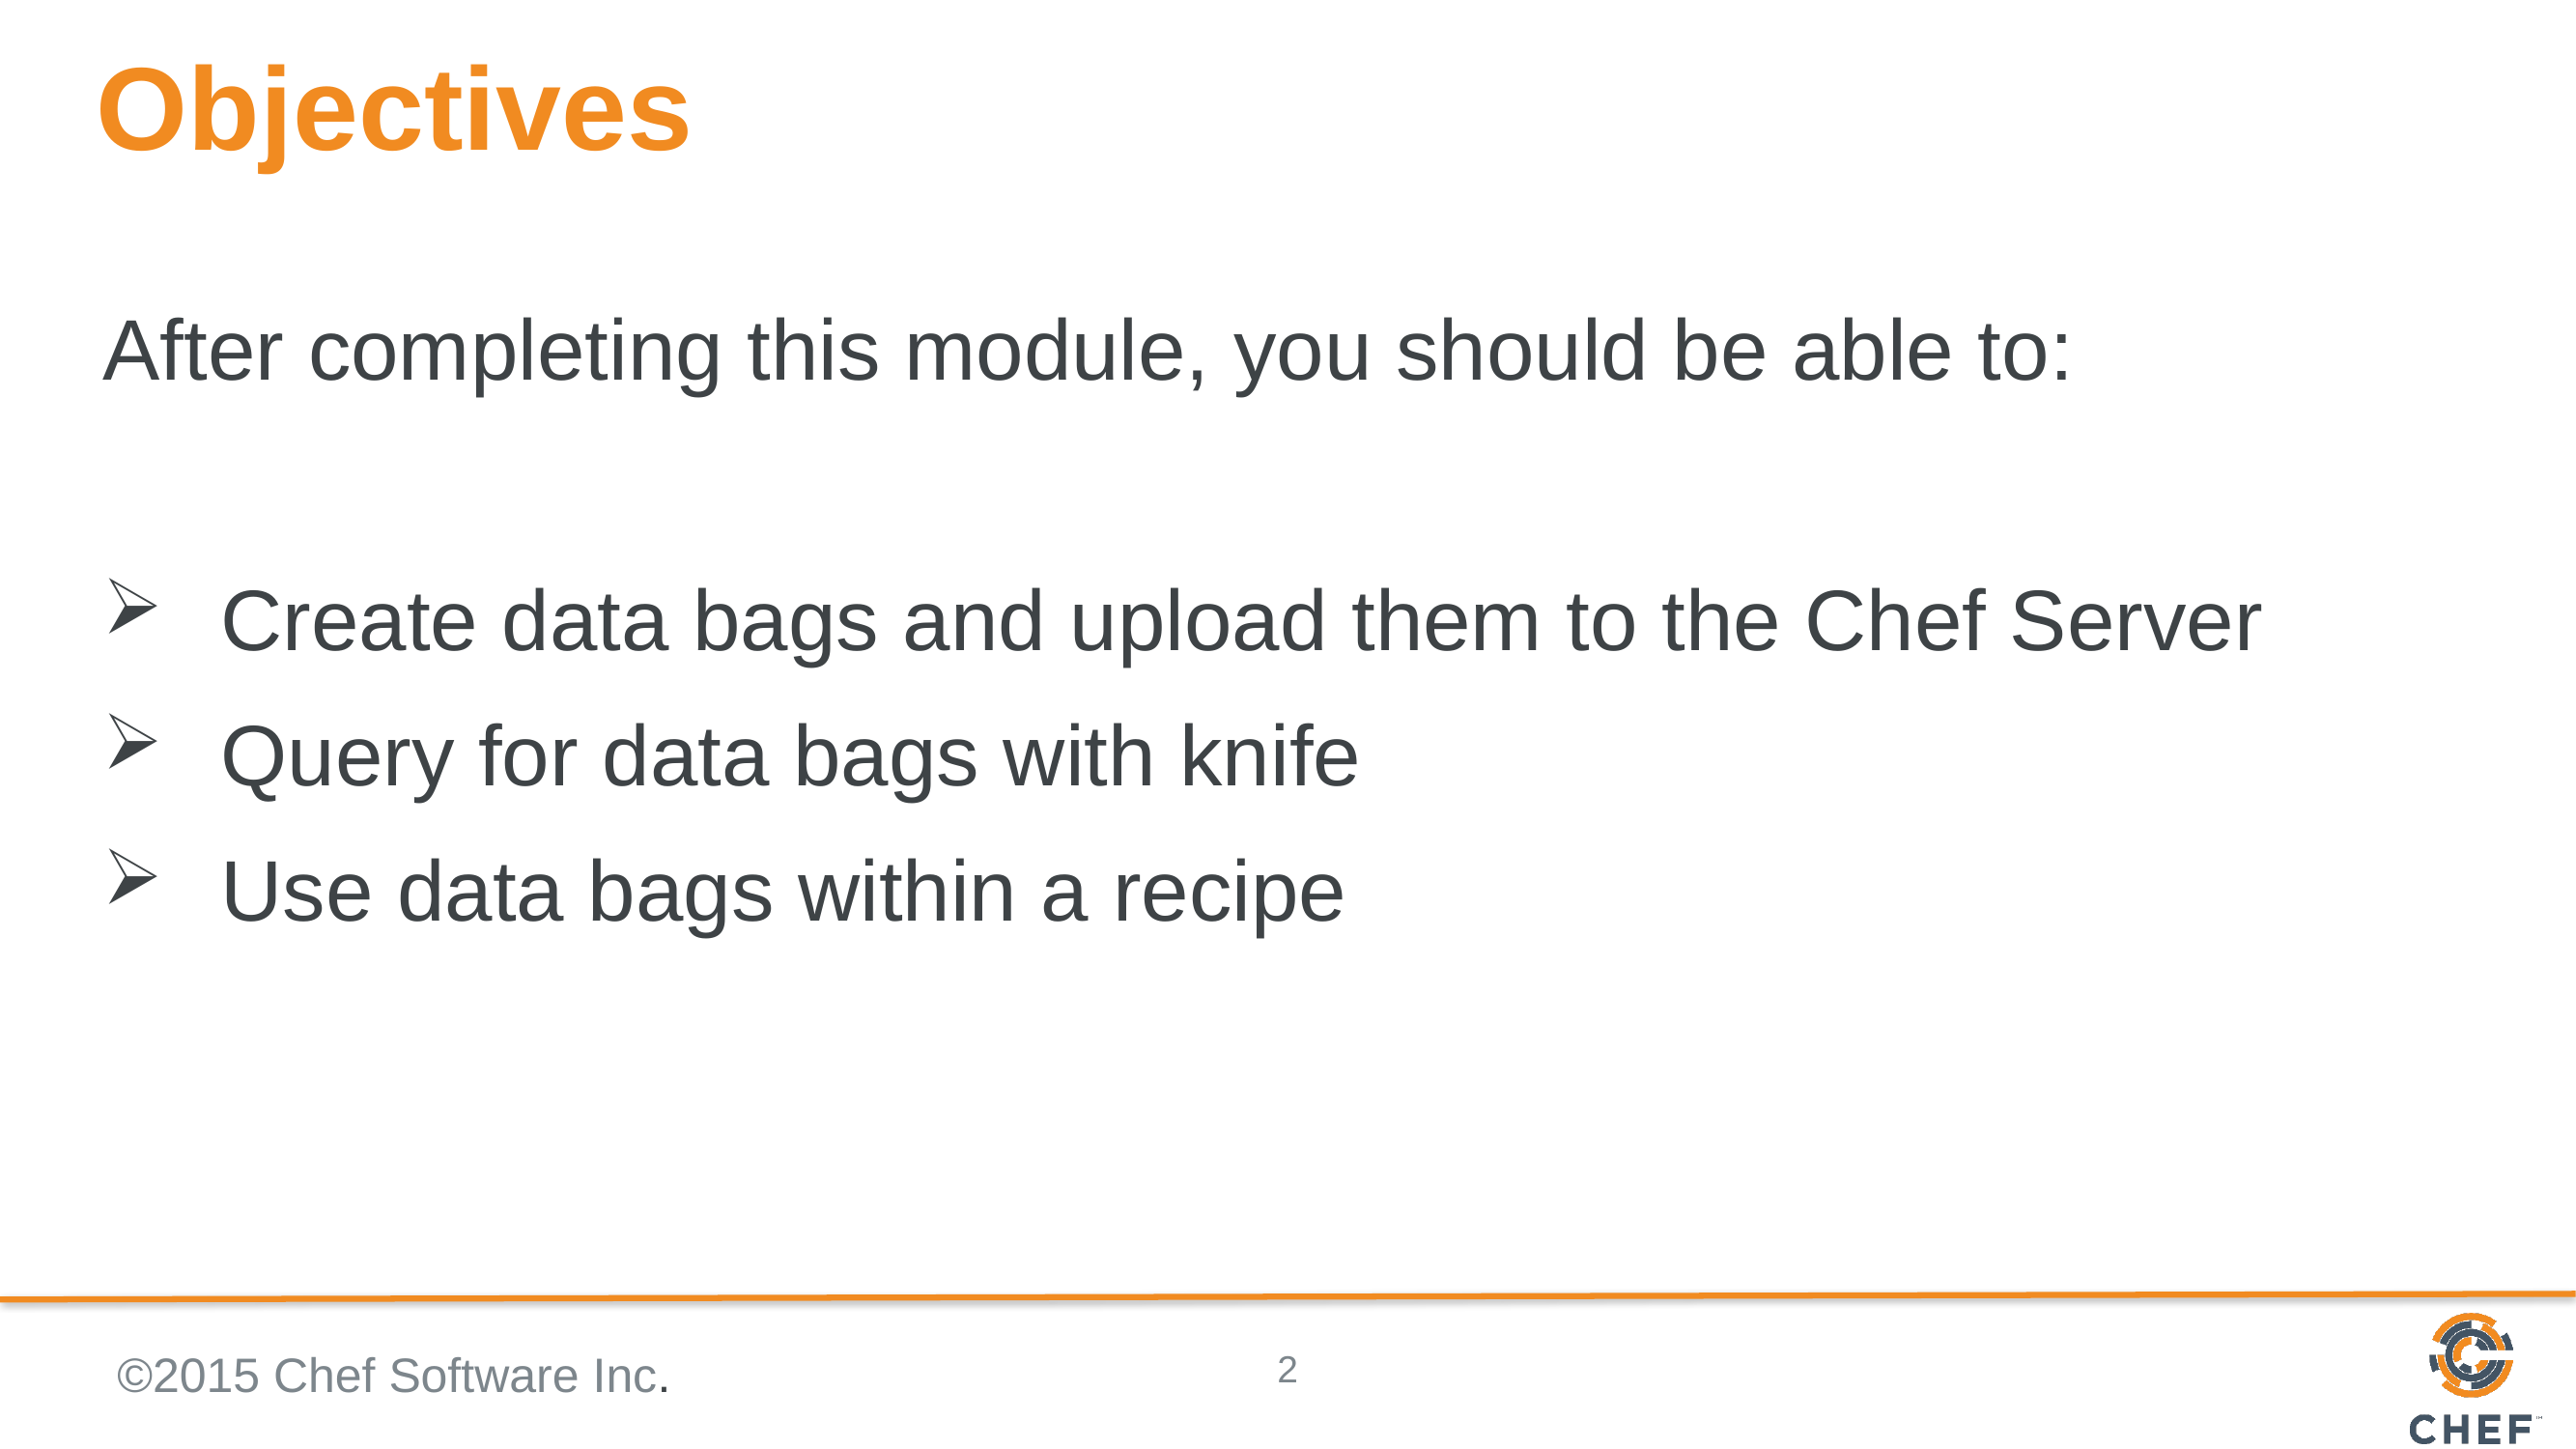

# Objectives
After completing this module, you should be able to:

Create data bags and upload them to the Chef Server
Query for data bags with knife
Use data bags within a recipe

©2015 Chef Software Inc.
2